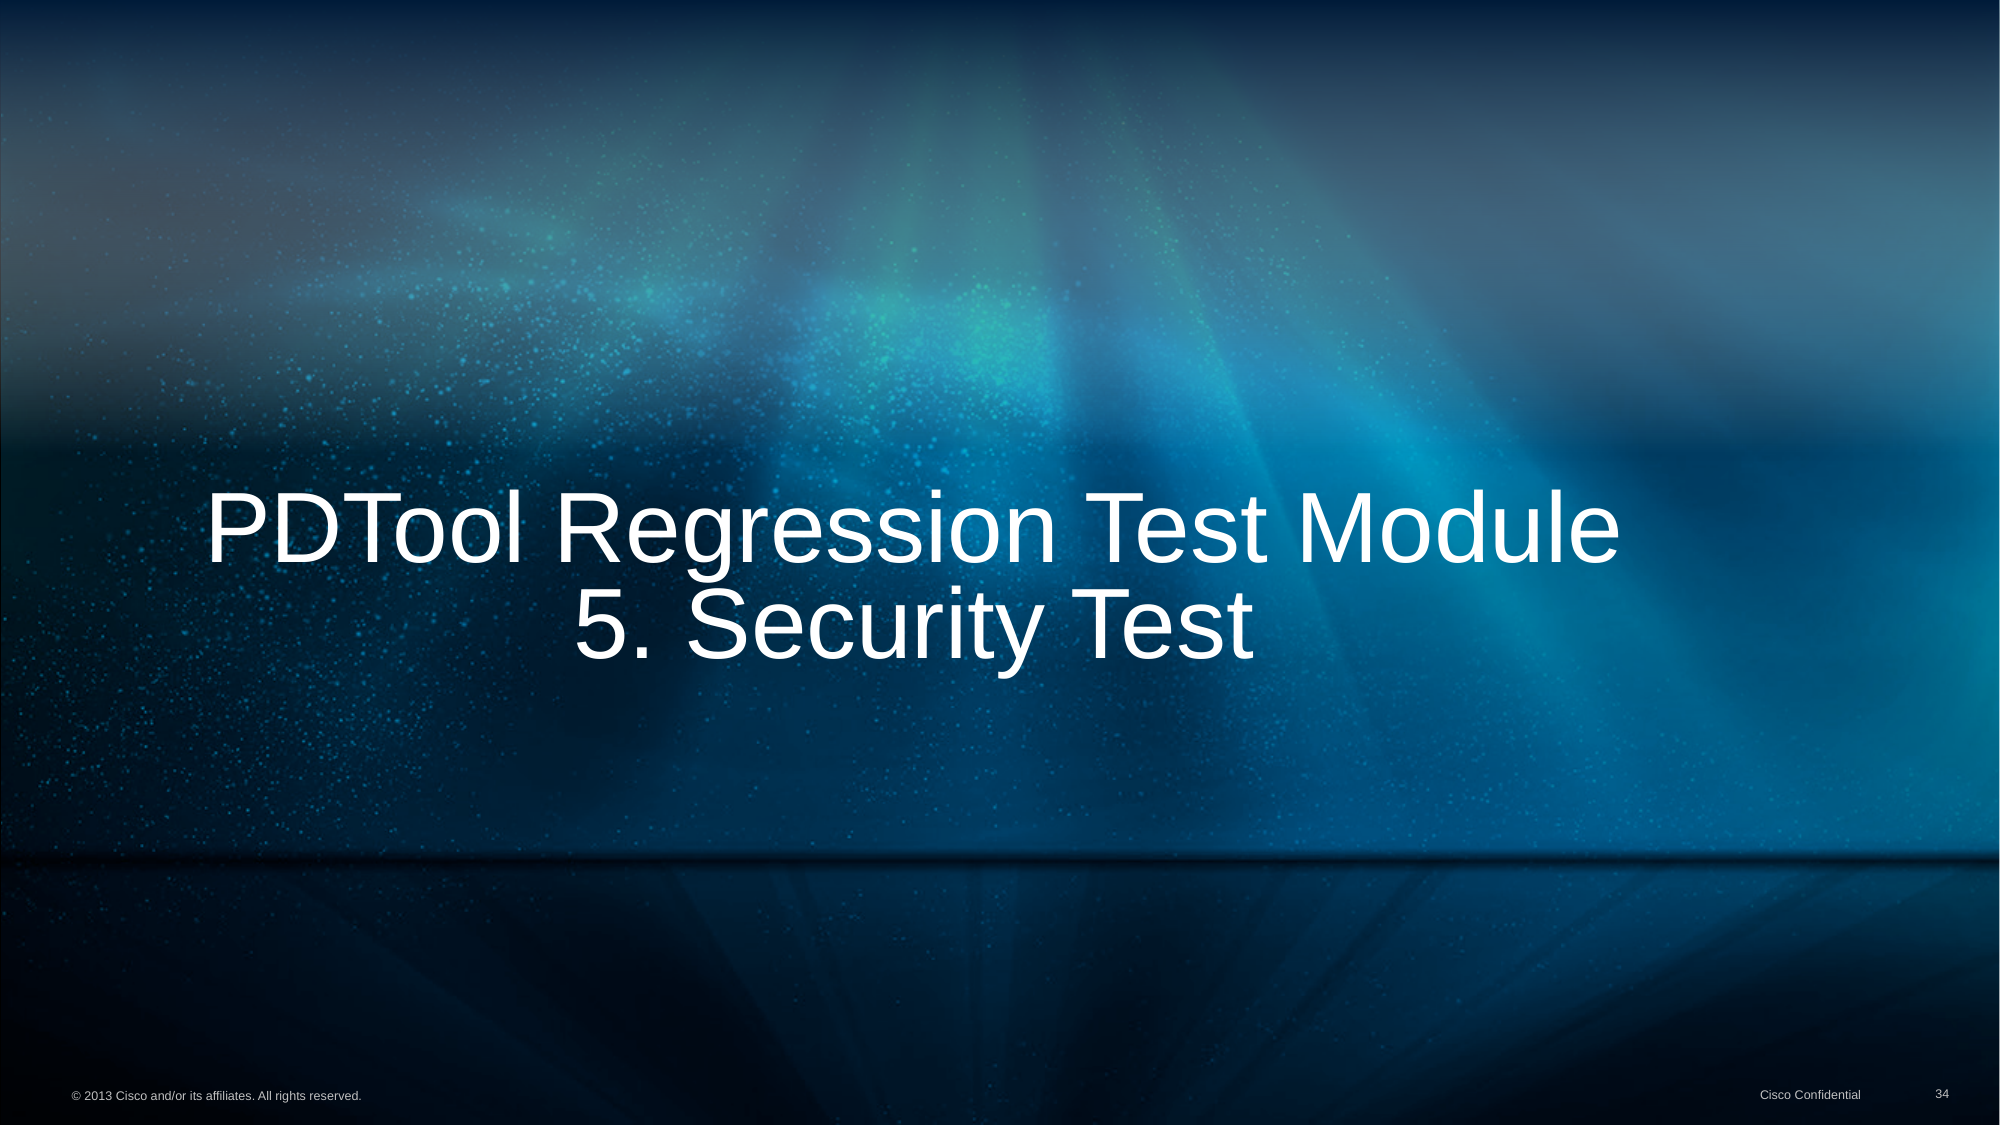

# PDTool Regression Test Module 5. Security Test